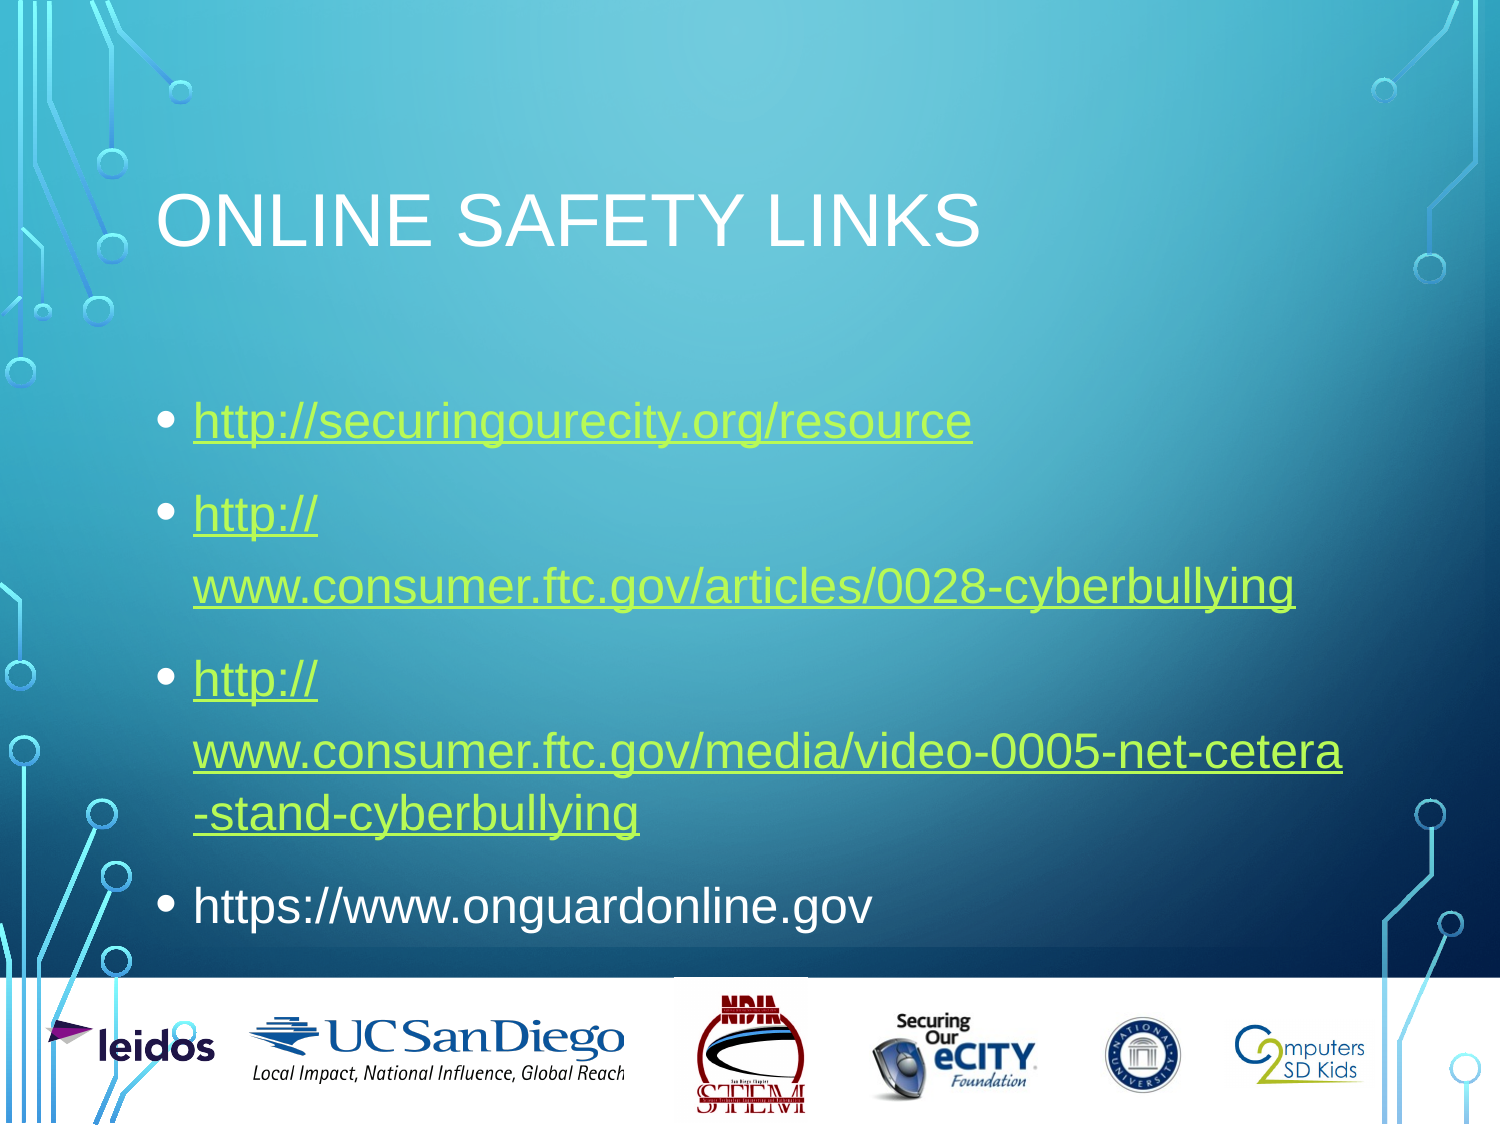

# ONLINE SAFETY LINKS
http://securingourecity.org/resource
http://www.consumer.ftc.gov/articles/0028-cyberbullying
http://www.consumer.ftc.gov/media/video-0005-net-cetera-stand-cyberbullying
https://www.onguardonline.gov